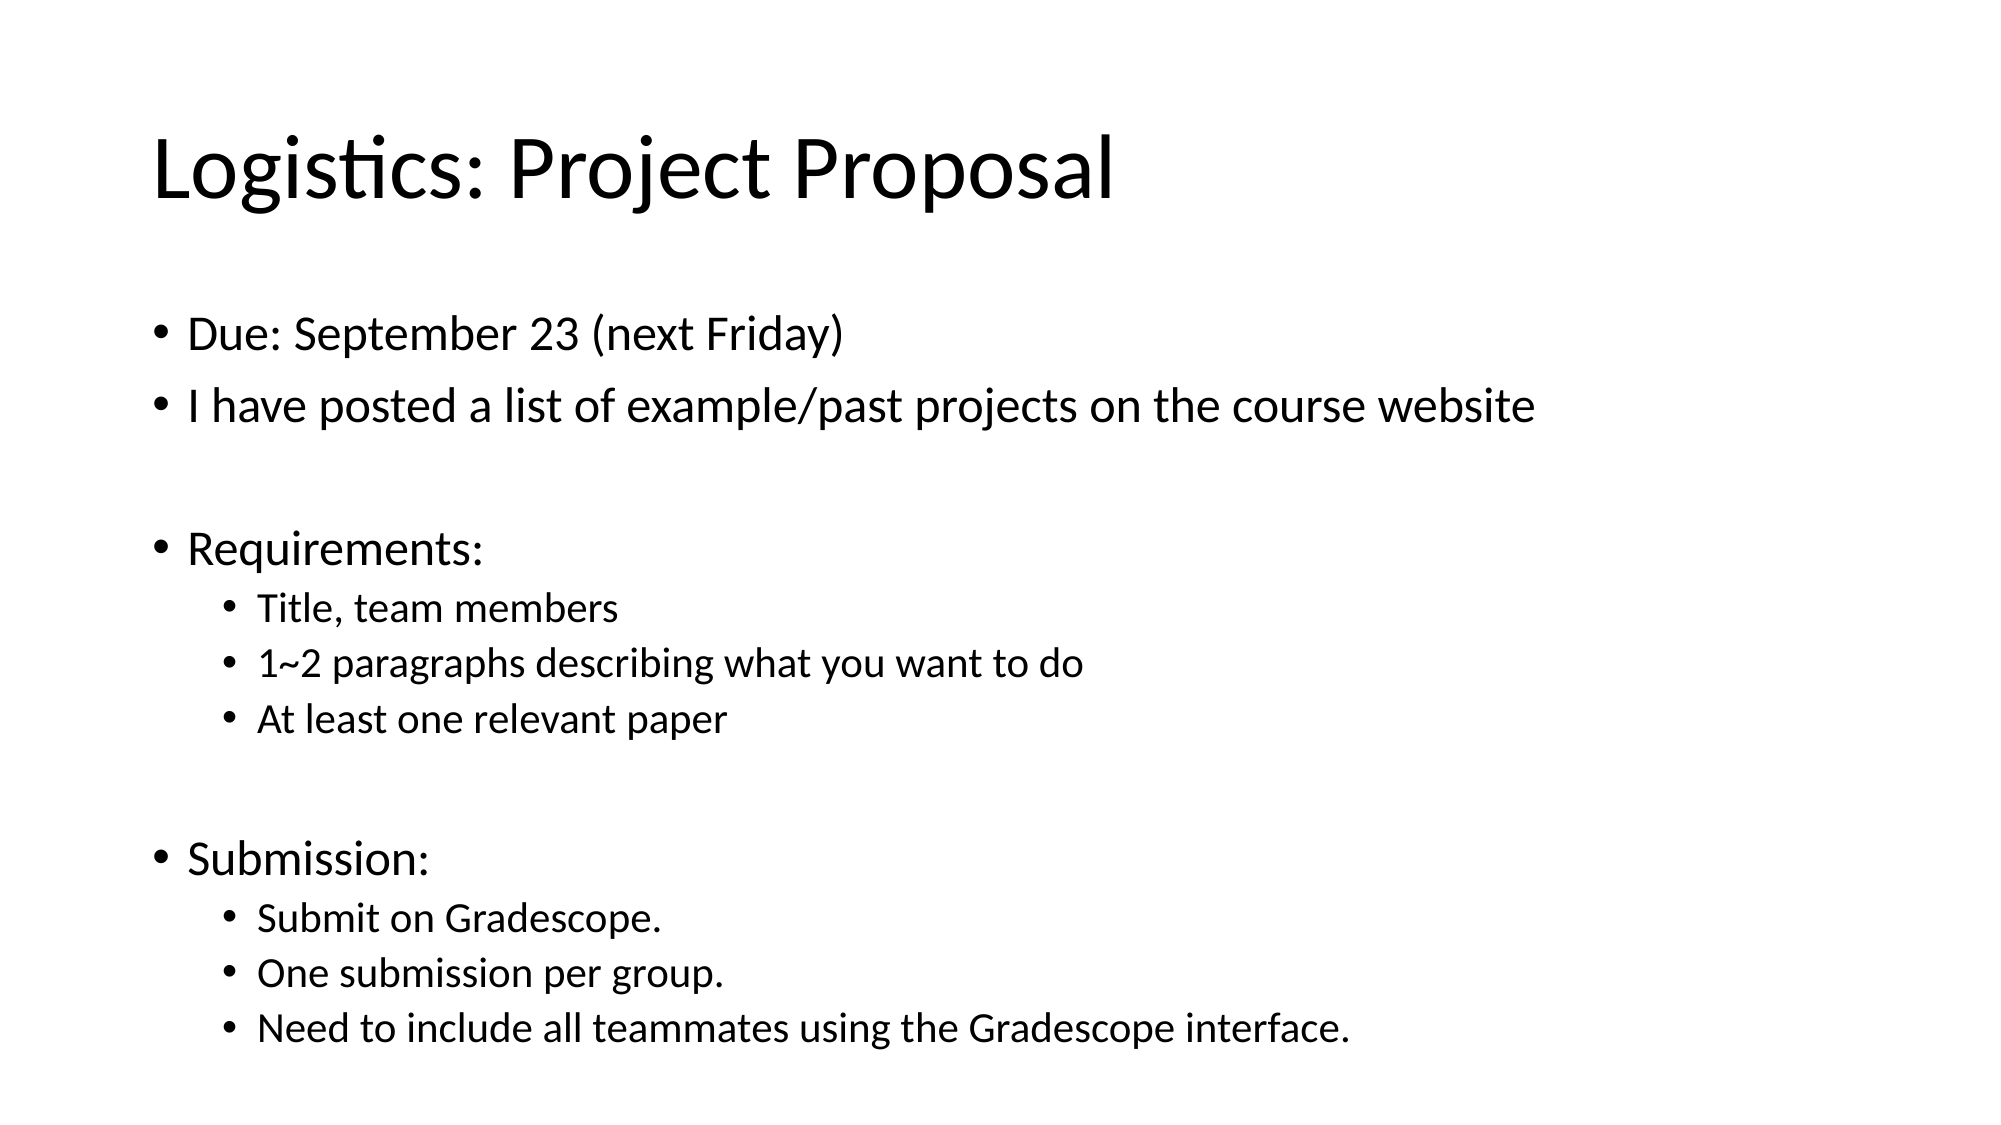

# Logistics: Project Proposal
Due: September 23 (next Friday)
I have posted a list of example/past projects on the course website

Requirements:
Title, team members
1~2 paragraphs describing what you want to do
At least one relevant paper

Submission:
Submit on Gradescope.
One submission per group.
Need to include all teammates using the Gradescope interface.